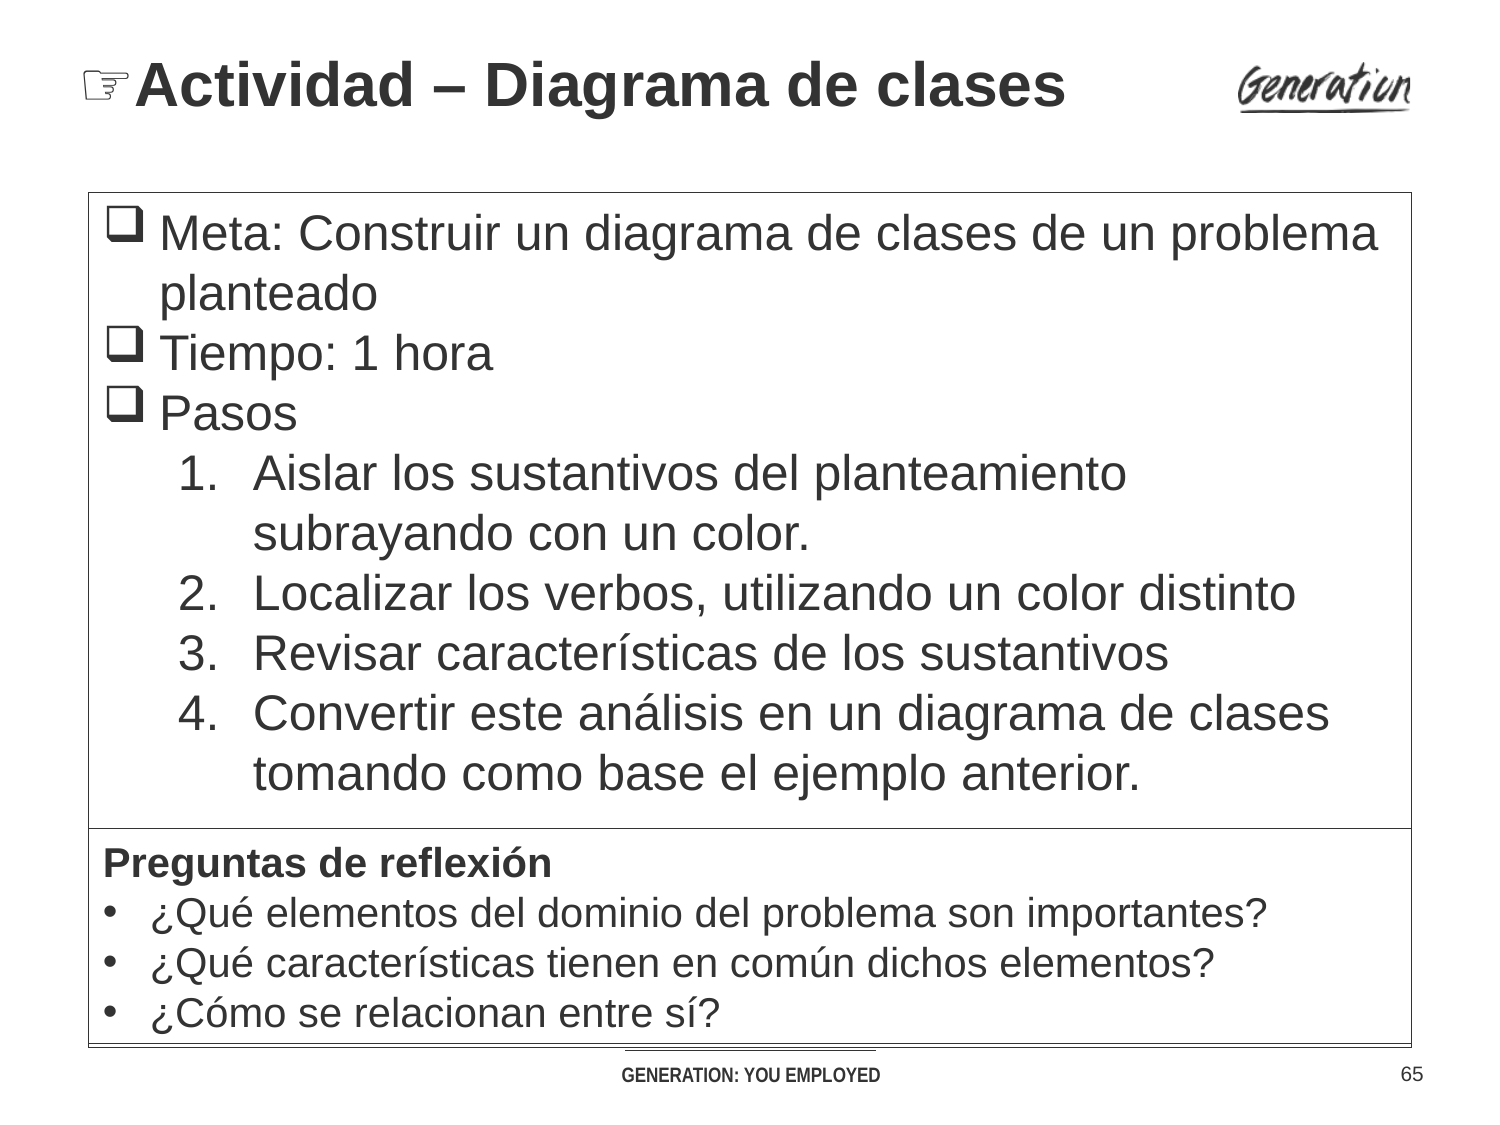

# ☞Actividad – Diagrama de clases
Meta: Construir un diagrama de clases de un problema planteado
Tiempo: 1 hora
Pasos
Aislar los sustantivos del planteamiento subrayando con un color.
Localizar los verbos, utilizando un color distinto
Revisar características de los sustantivos
Convertir este análisis en un diagrama de clases tomando como base el ejemplo anterior.

Preguntas de reflexión
¿Qué elementos del dominio del problema son importantes?
¿Qué características tienen en común dichos elementos?
¿Cómo se relacionan entre sí?